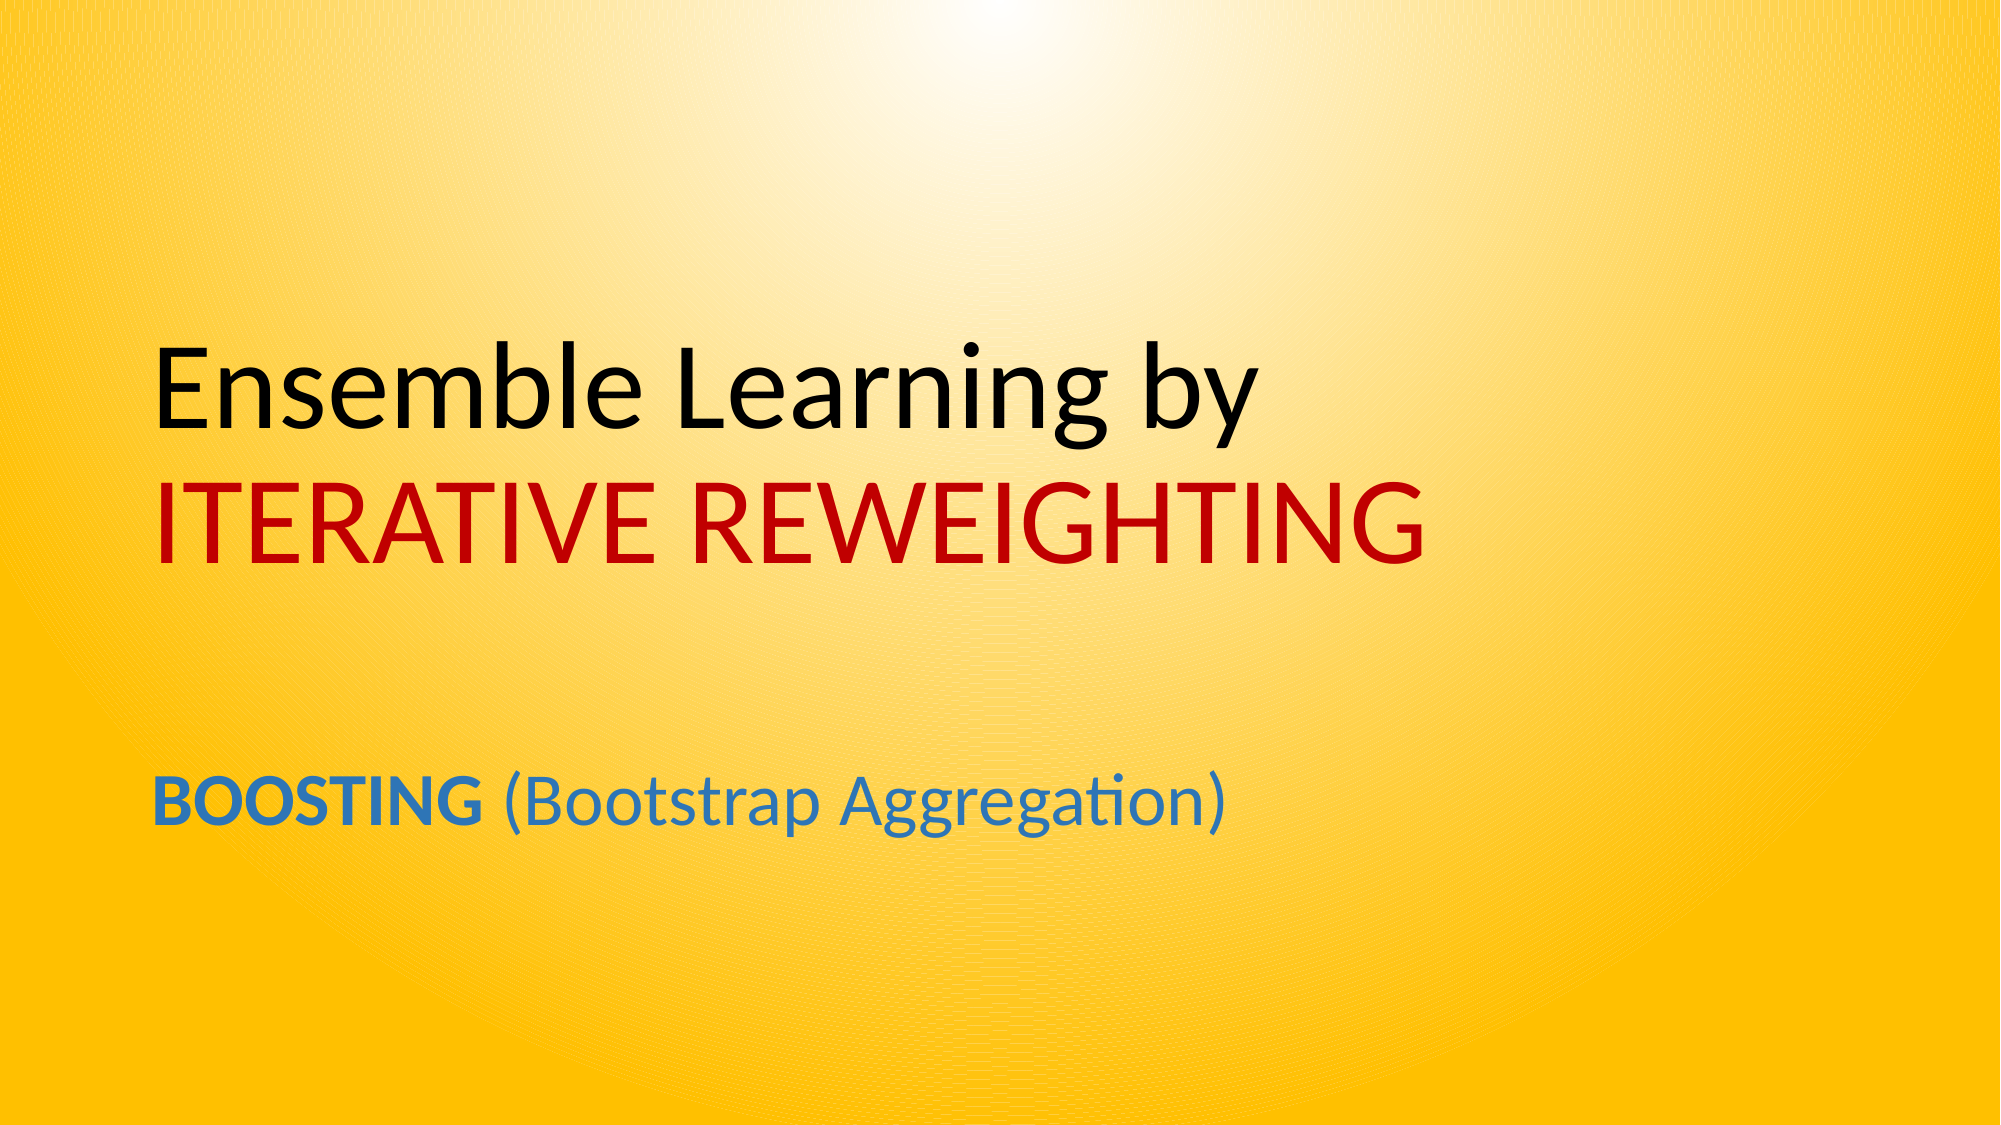

# Ensemble Learning by ITERATIVE REWEIGHTING
BOOSTING (Bootstrap Aggregation)